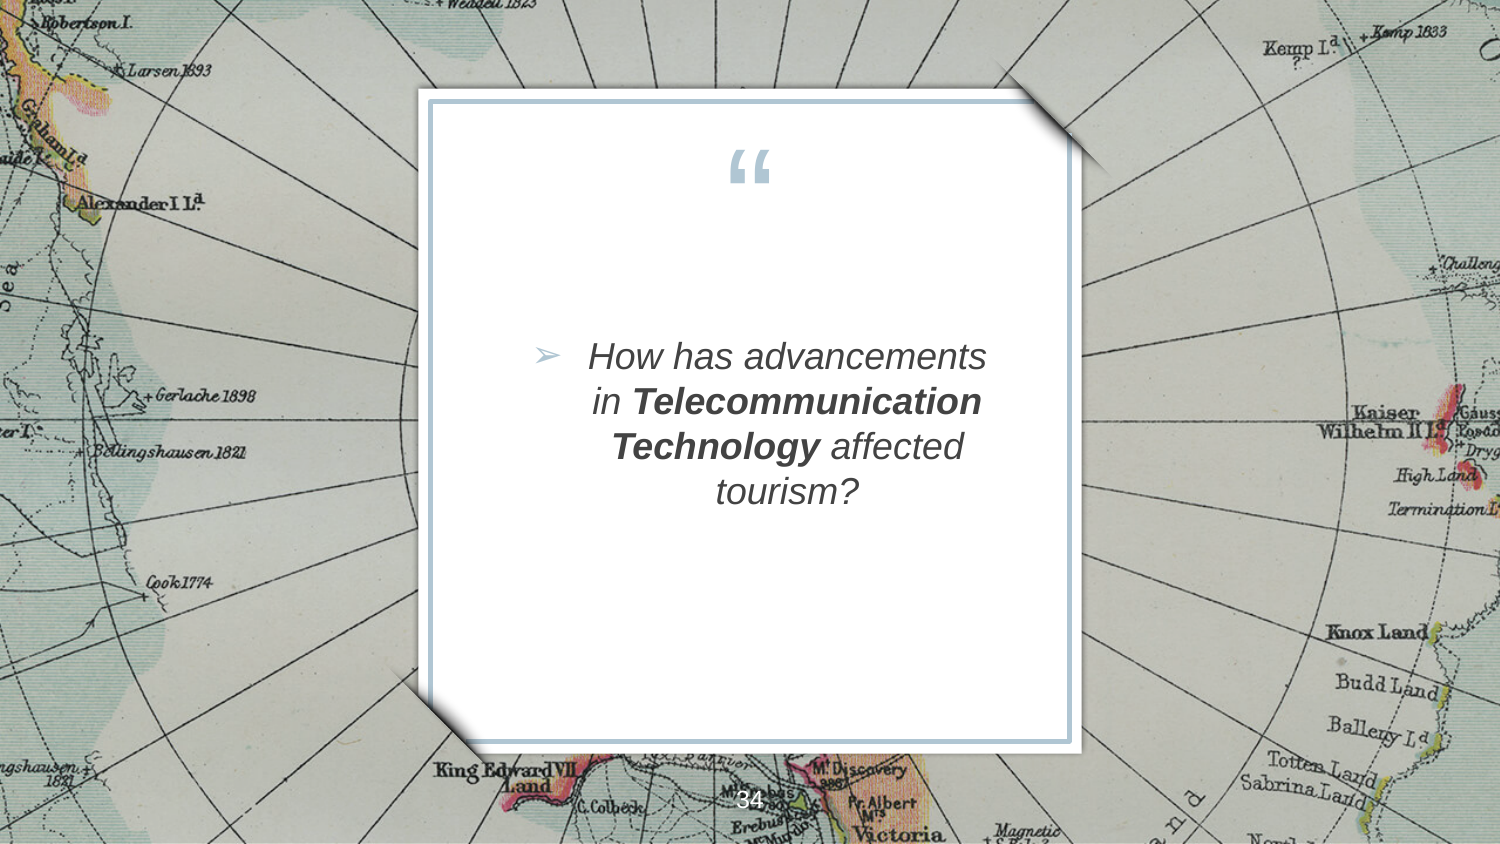

How has advancements in Telecommunication Technology affected tourism?
34